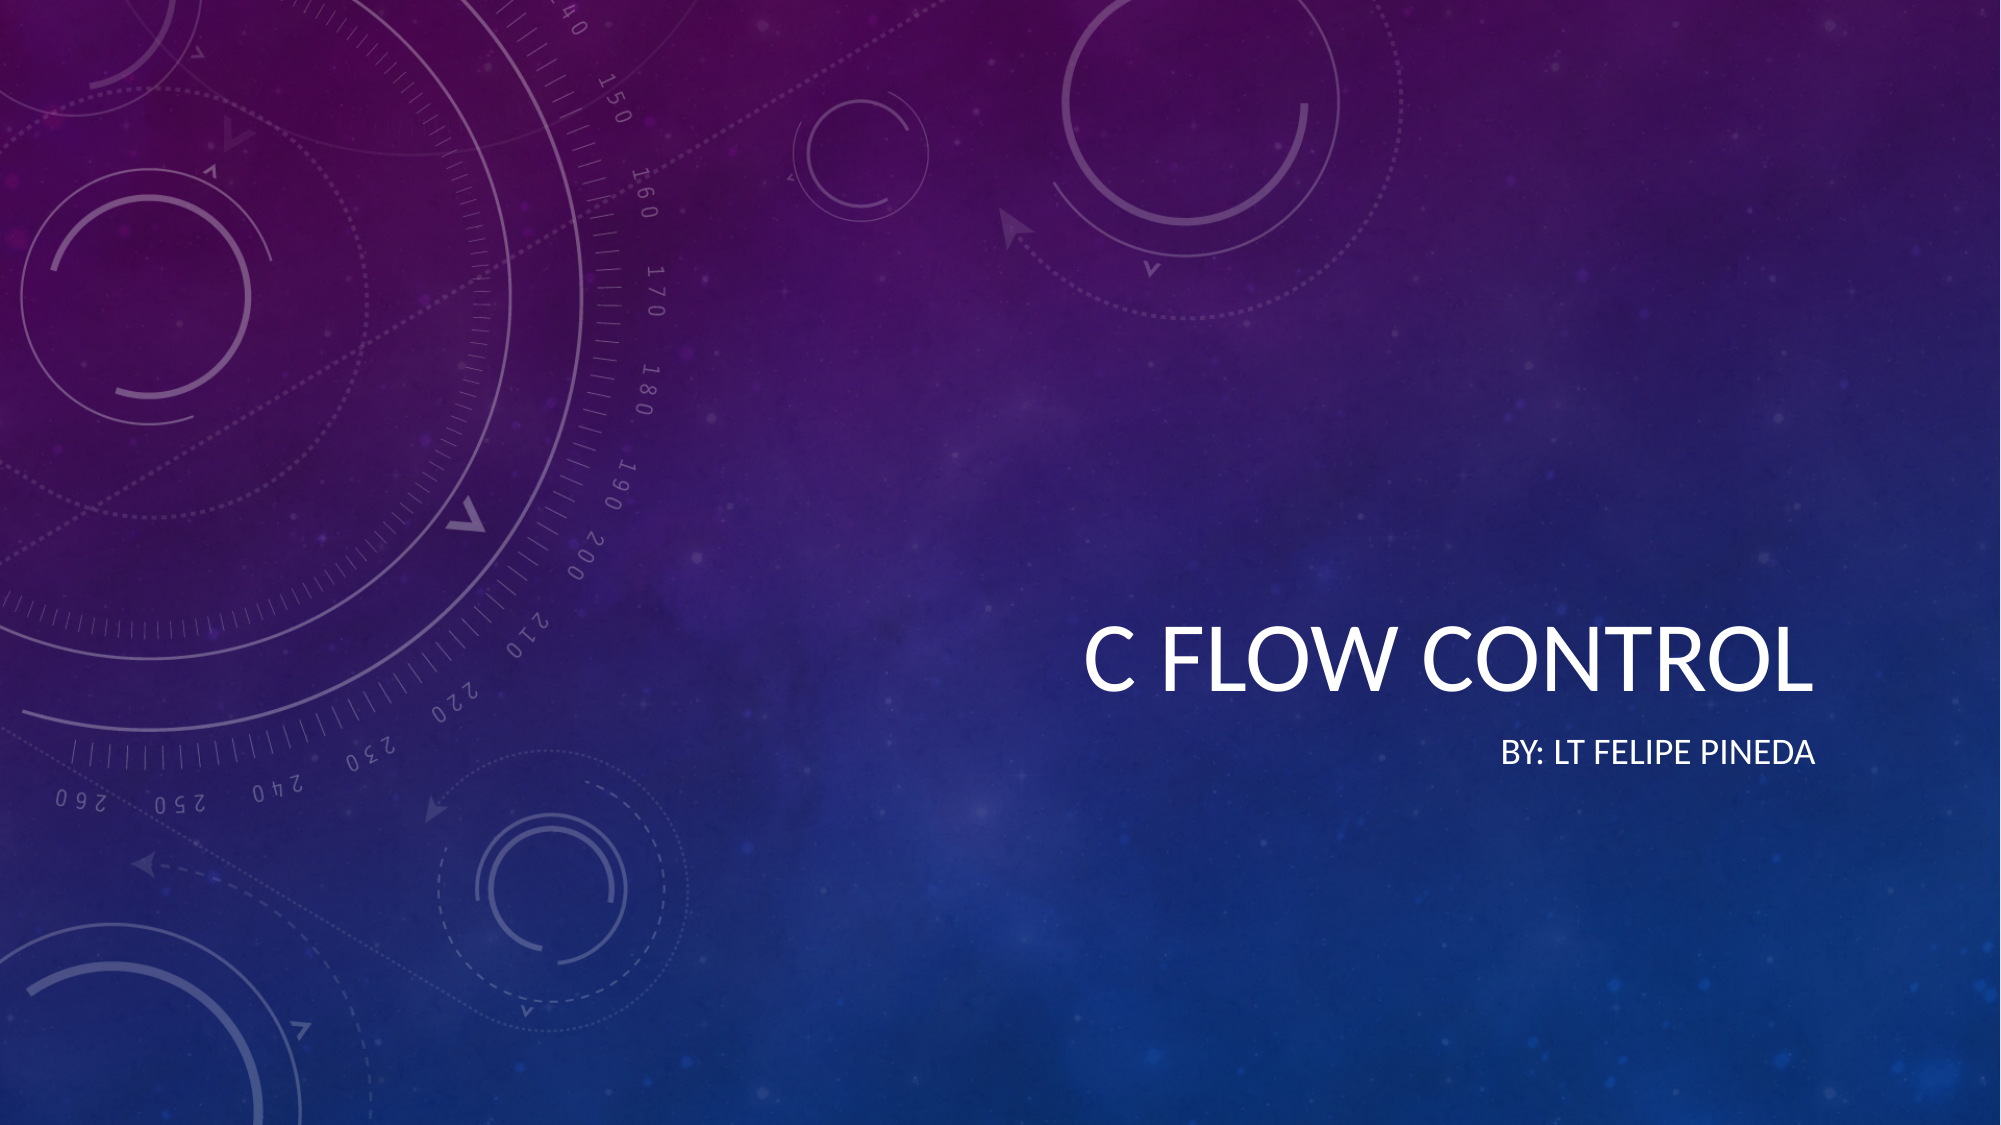

# C Flow Control
By: Lt FElipe Pineda